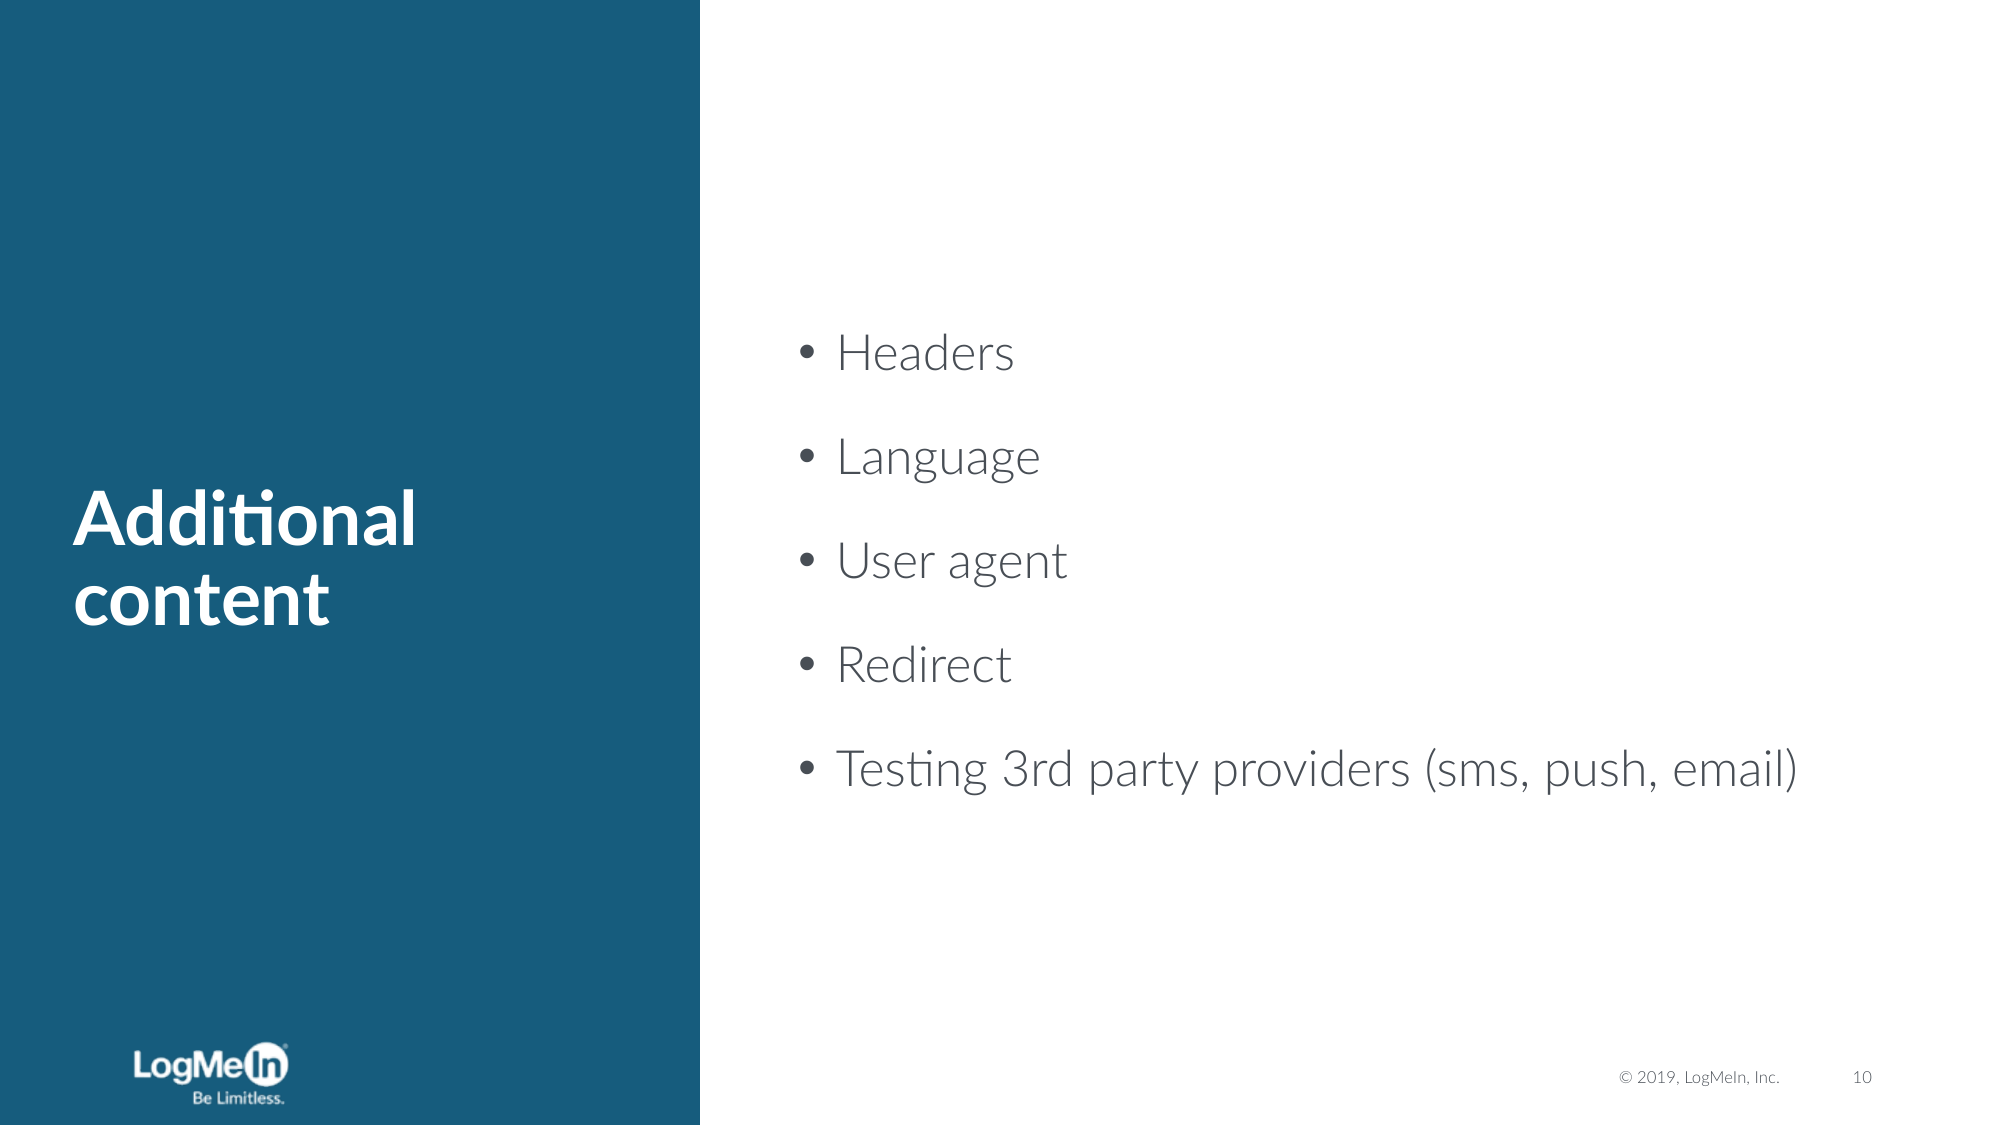

# Additional content
Headers
Language
User agent
Redirect
Testing 3rd party providers (sms, push, email)